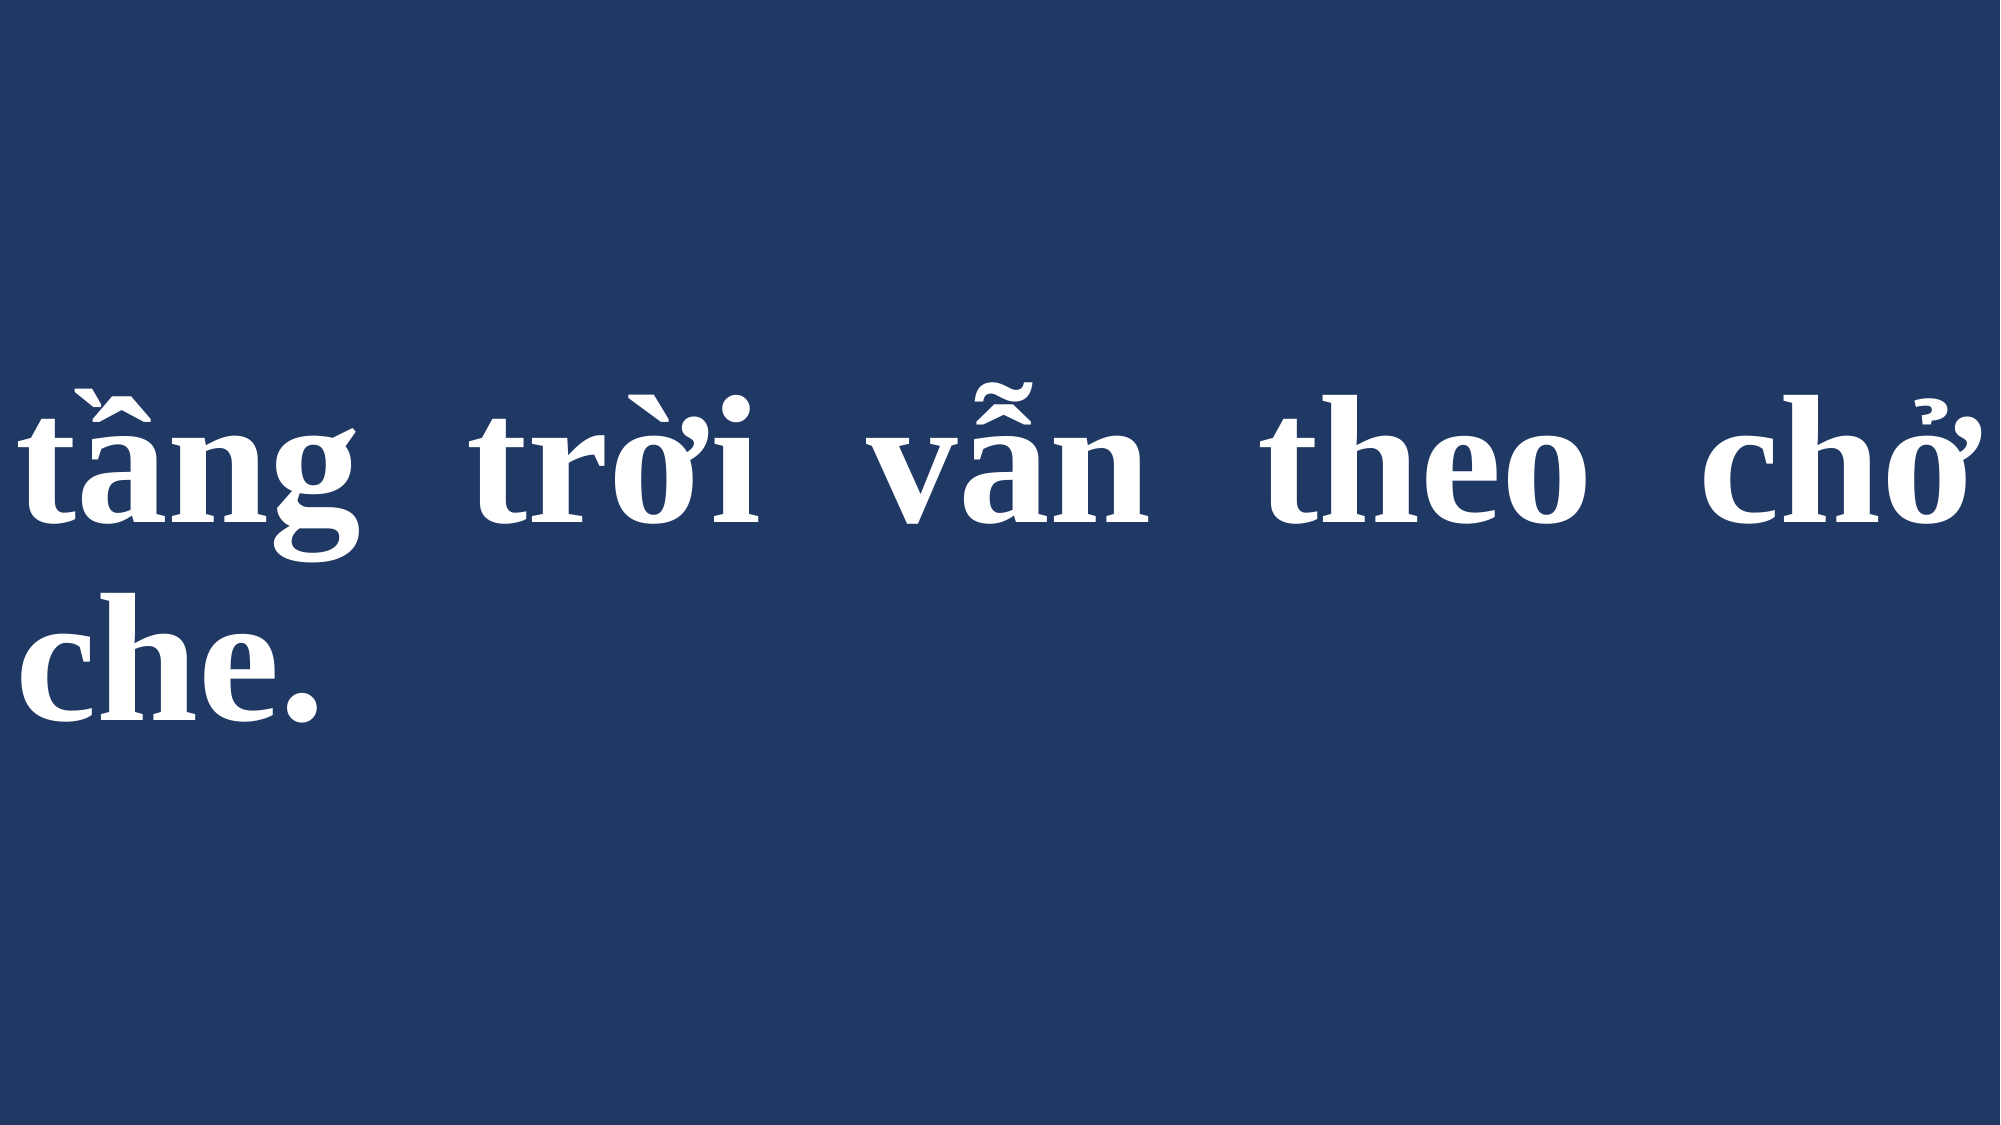

# tầng trời vẫn theo chở che.